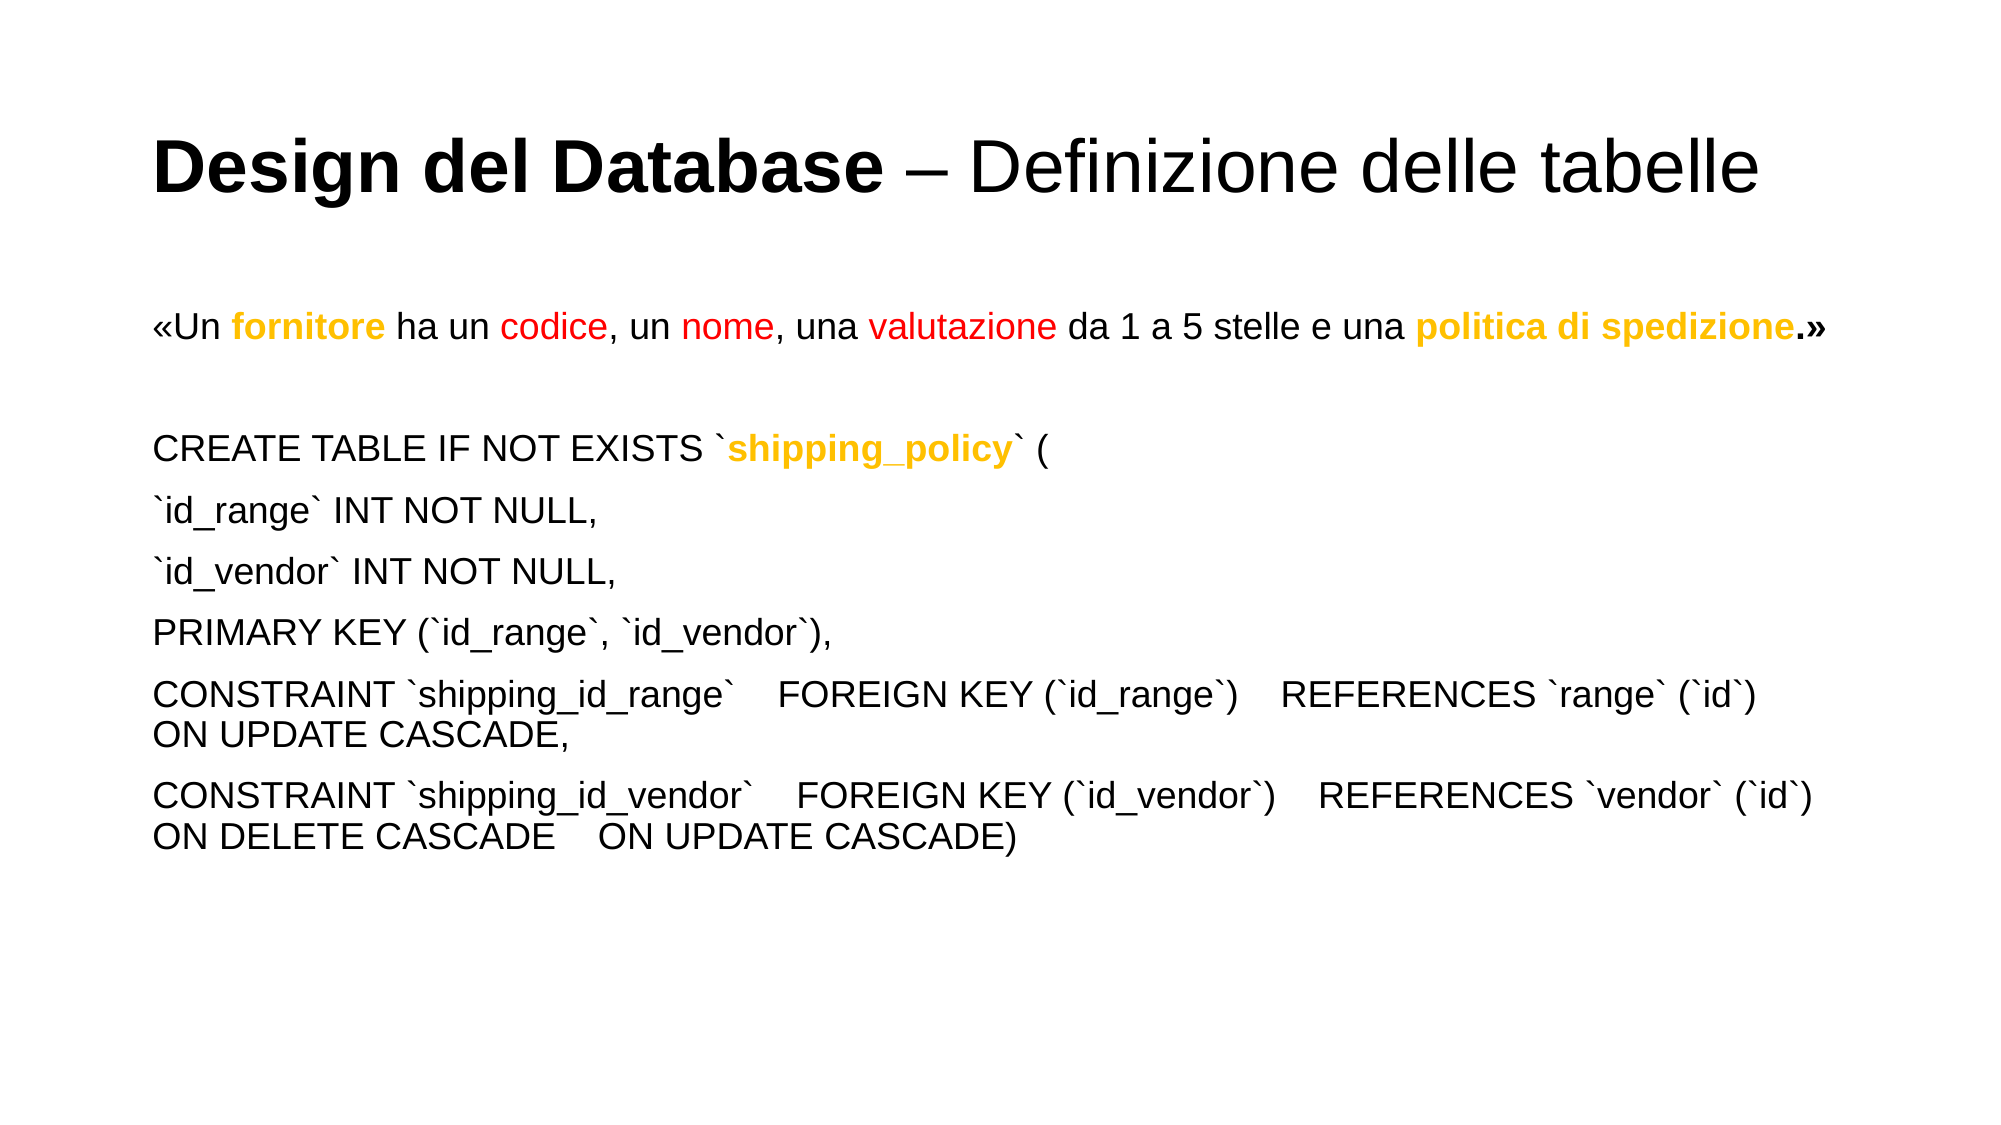

# Design del Database – Definizione delle tabelle
«Un fornitore ha un codice, un nome, una valutazione da 1 a 5 stelle e una politica di spedizione.»

CREATE TABLE IF NOT EXISTS `shipping_policy` (
`id_range` INT NOT NULL,
`id_vendor` INT NOT NULL,
PRIMARY KEY (`id_range`, `id_vendor`),
CONSTRAINT `shipping_id_range`    FOREIGN KEY (`id_range`)    REFERENCES `range` (`id`)    ON UPDATE CASCADE,
CONSTRAINT `shipping_id_vendor`    FOREIGN KEY (`id_vendor`)    REFERENCES `vendor` (`id`)    ON DELETE CASCADE    ON UPDATE CASCADE)